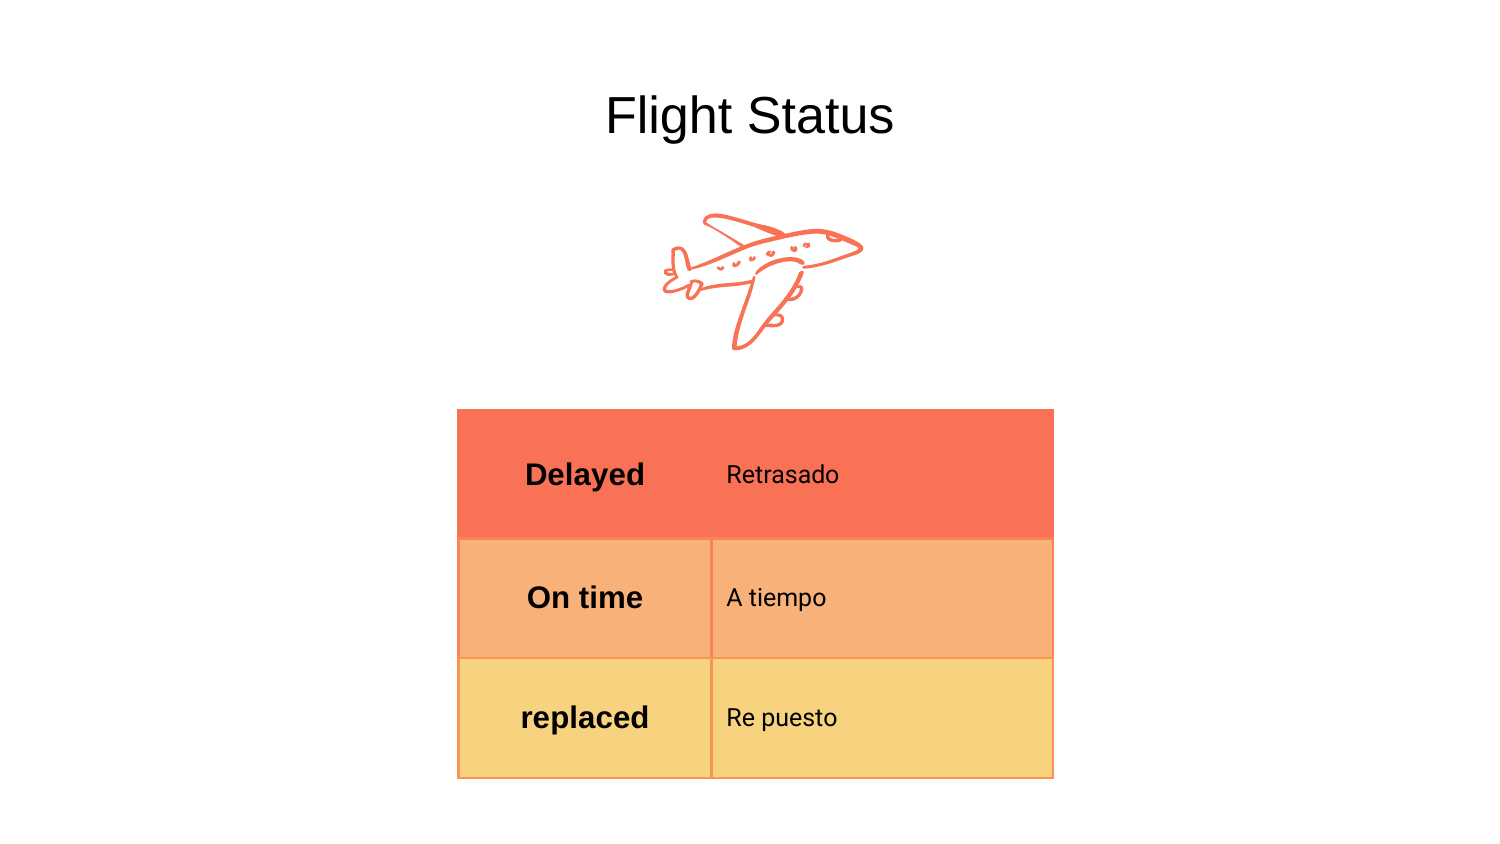

# Flight Status

| Delayed | Retrasado |
| --- | --- |
| On time | A tiempo |
| replaced | Re puesto |